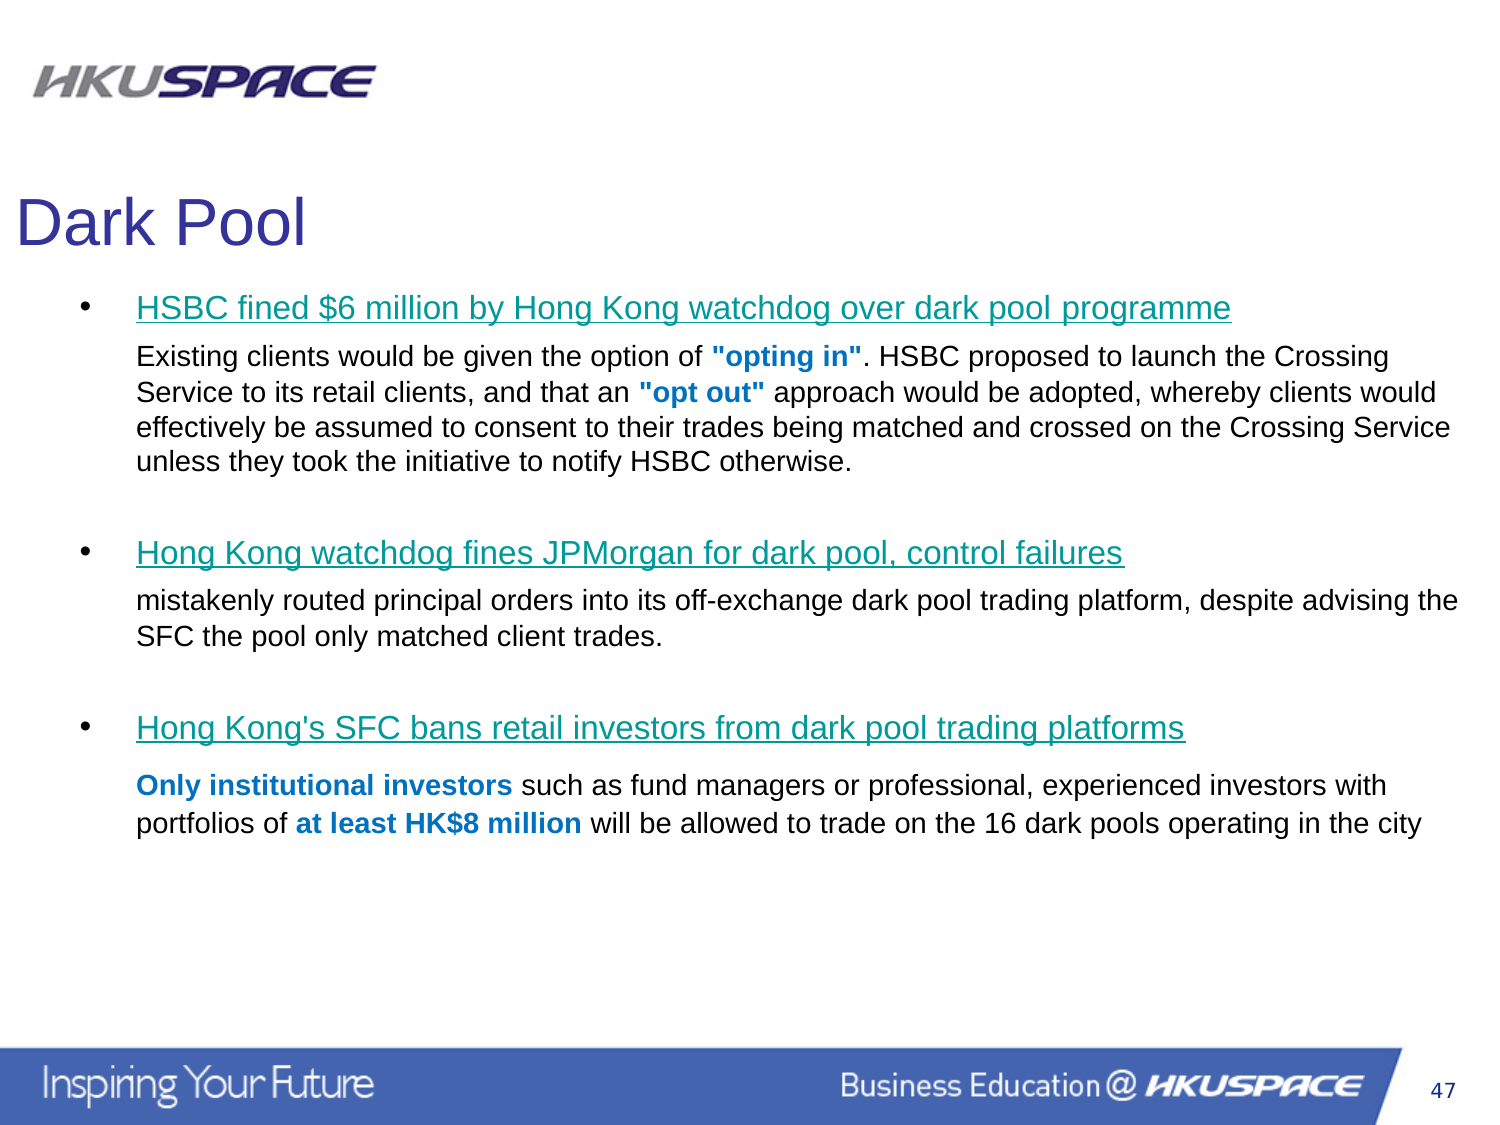

Dark Pool
HSBC fined $6 million by Hong Kong watchdog over dark pool programme
	Existing clients would be given the option of "opting in". HSBC proposed to launch the Crossing Service to its retail clients, and that an "opt out" approach would be adopted, whereby clients would effectively be assumed to consent to their trades being matched and crossed on the Crossing Service unless they took the initiative to notify HSBC otherwise.

Hong Kong watchdog fines JPMorgan for dark pool, control failures
	mistakenly routed principal orders into its off-exchange dark pool trading platform, despite advising the SFC the pool only matched client trades.

Hong Kong's SFC bans retail investors from dark pool trading platforms
	Only institutional investors such as fund managers or professional, experienced investors with portfolios of at least HK$8 million will be allowed to trade on the 16 dark pools operating in the city

47